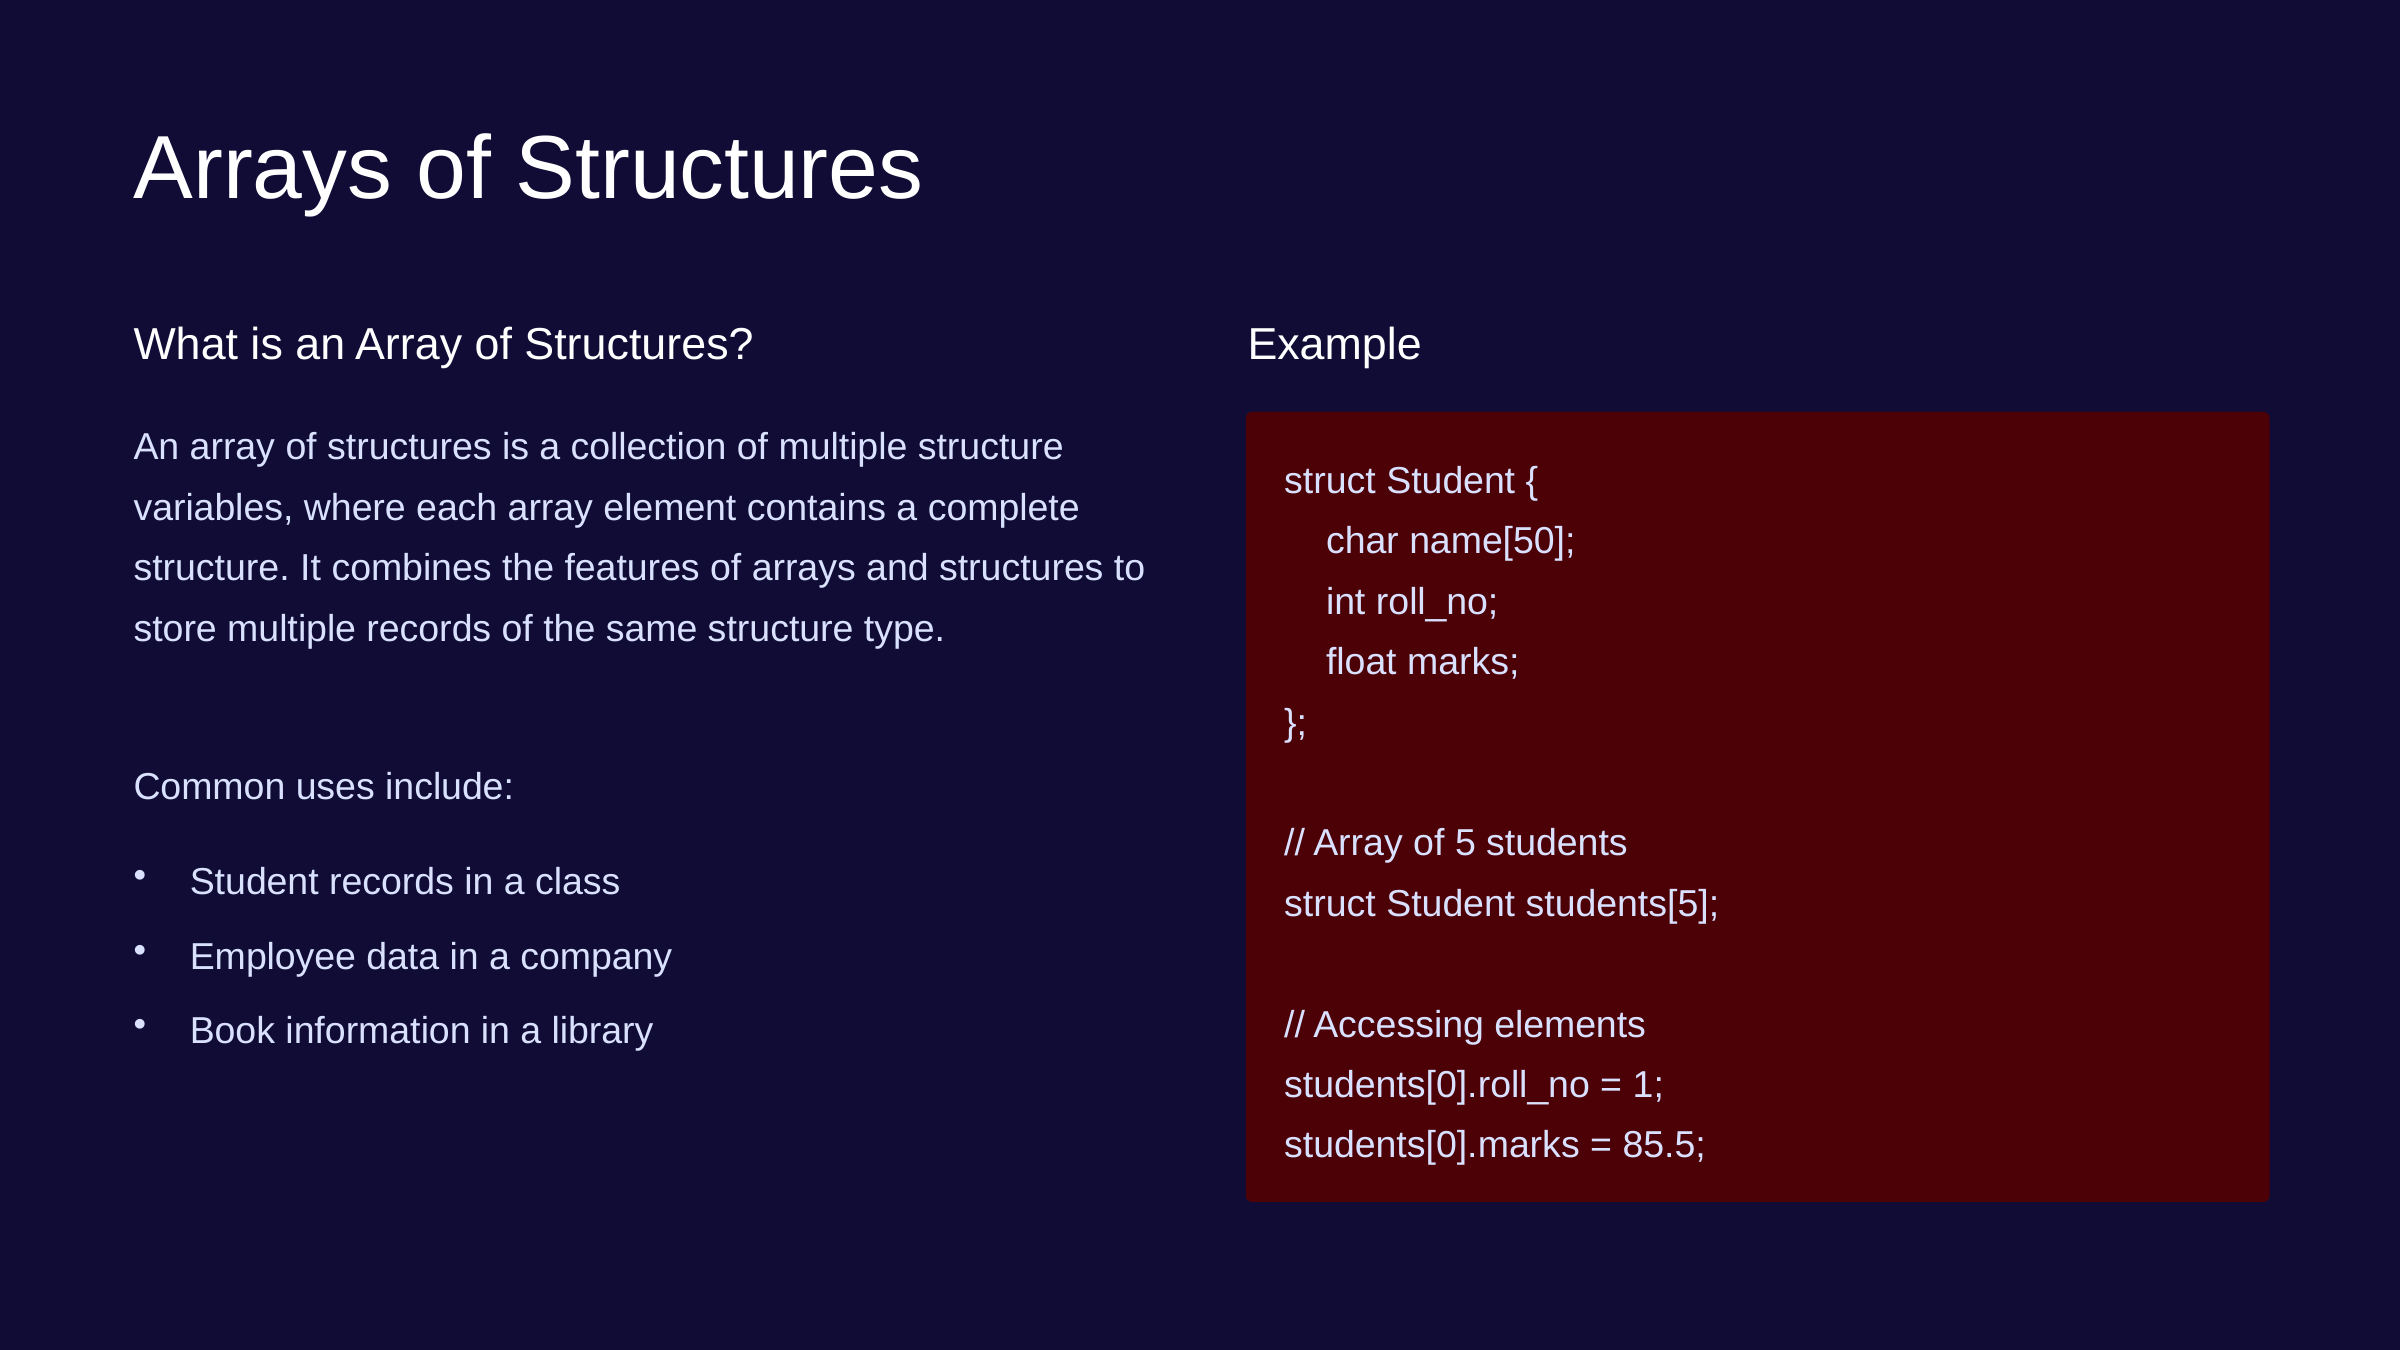

Arrays of Structures
What is an Array of Structures?
Example
An array of structures is a collection of multiple structure variables, where each array element contains a complete structure. It combines the features of arrays and structures to store multiple records of the same structure type.

struct Student {
    char name[50];
    int roll_no;
    float marks;
};

// Array of 5 students
struct Student students[5];

// Accessing elements
students[0].roll_no = 1;
students[0].marks = 85.5;
Common uses include:
Student records in a class
Employee data in a company
Book information in a library